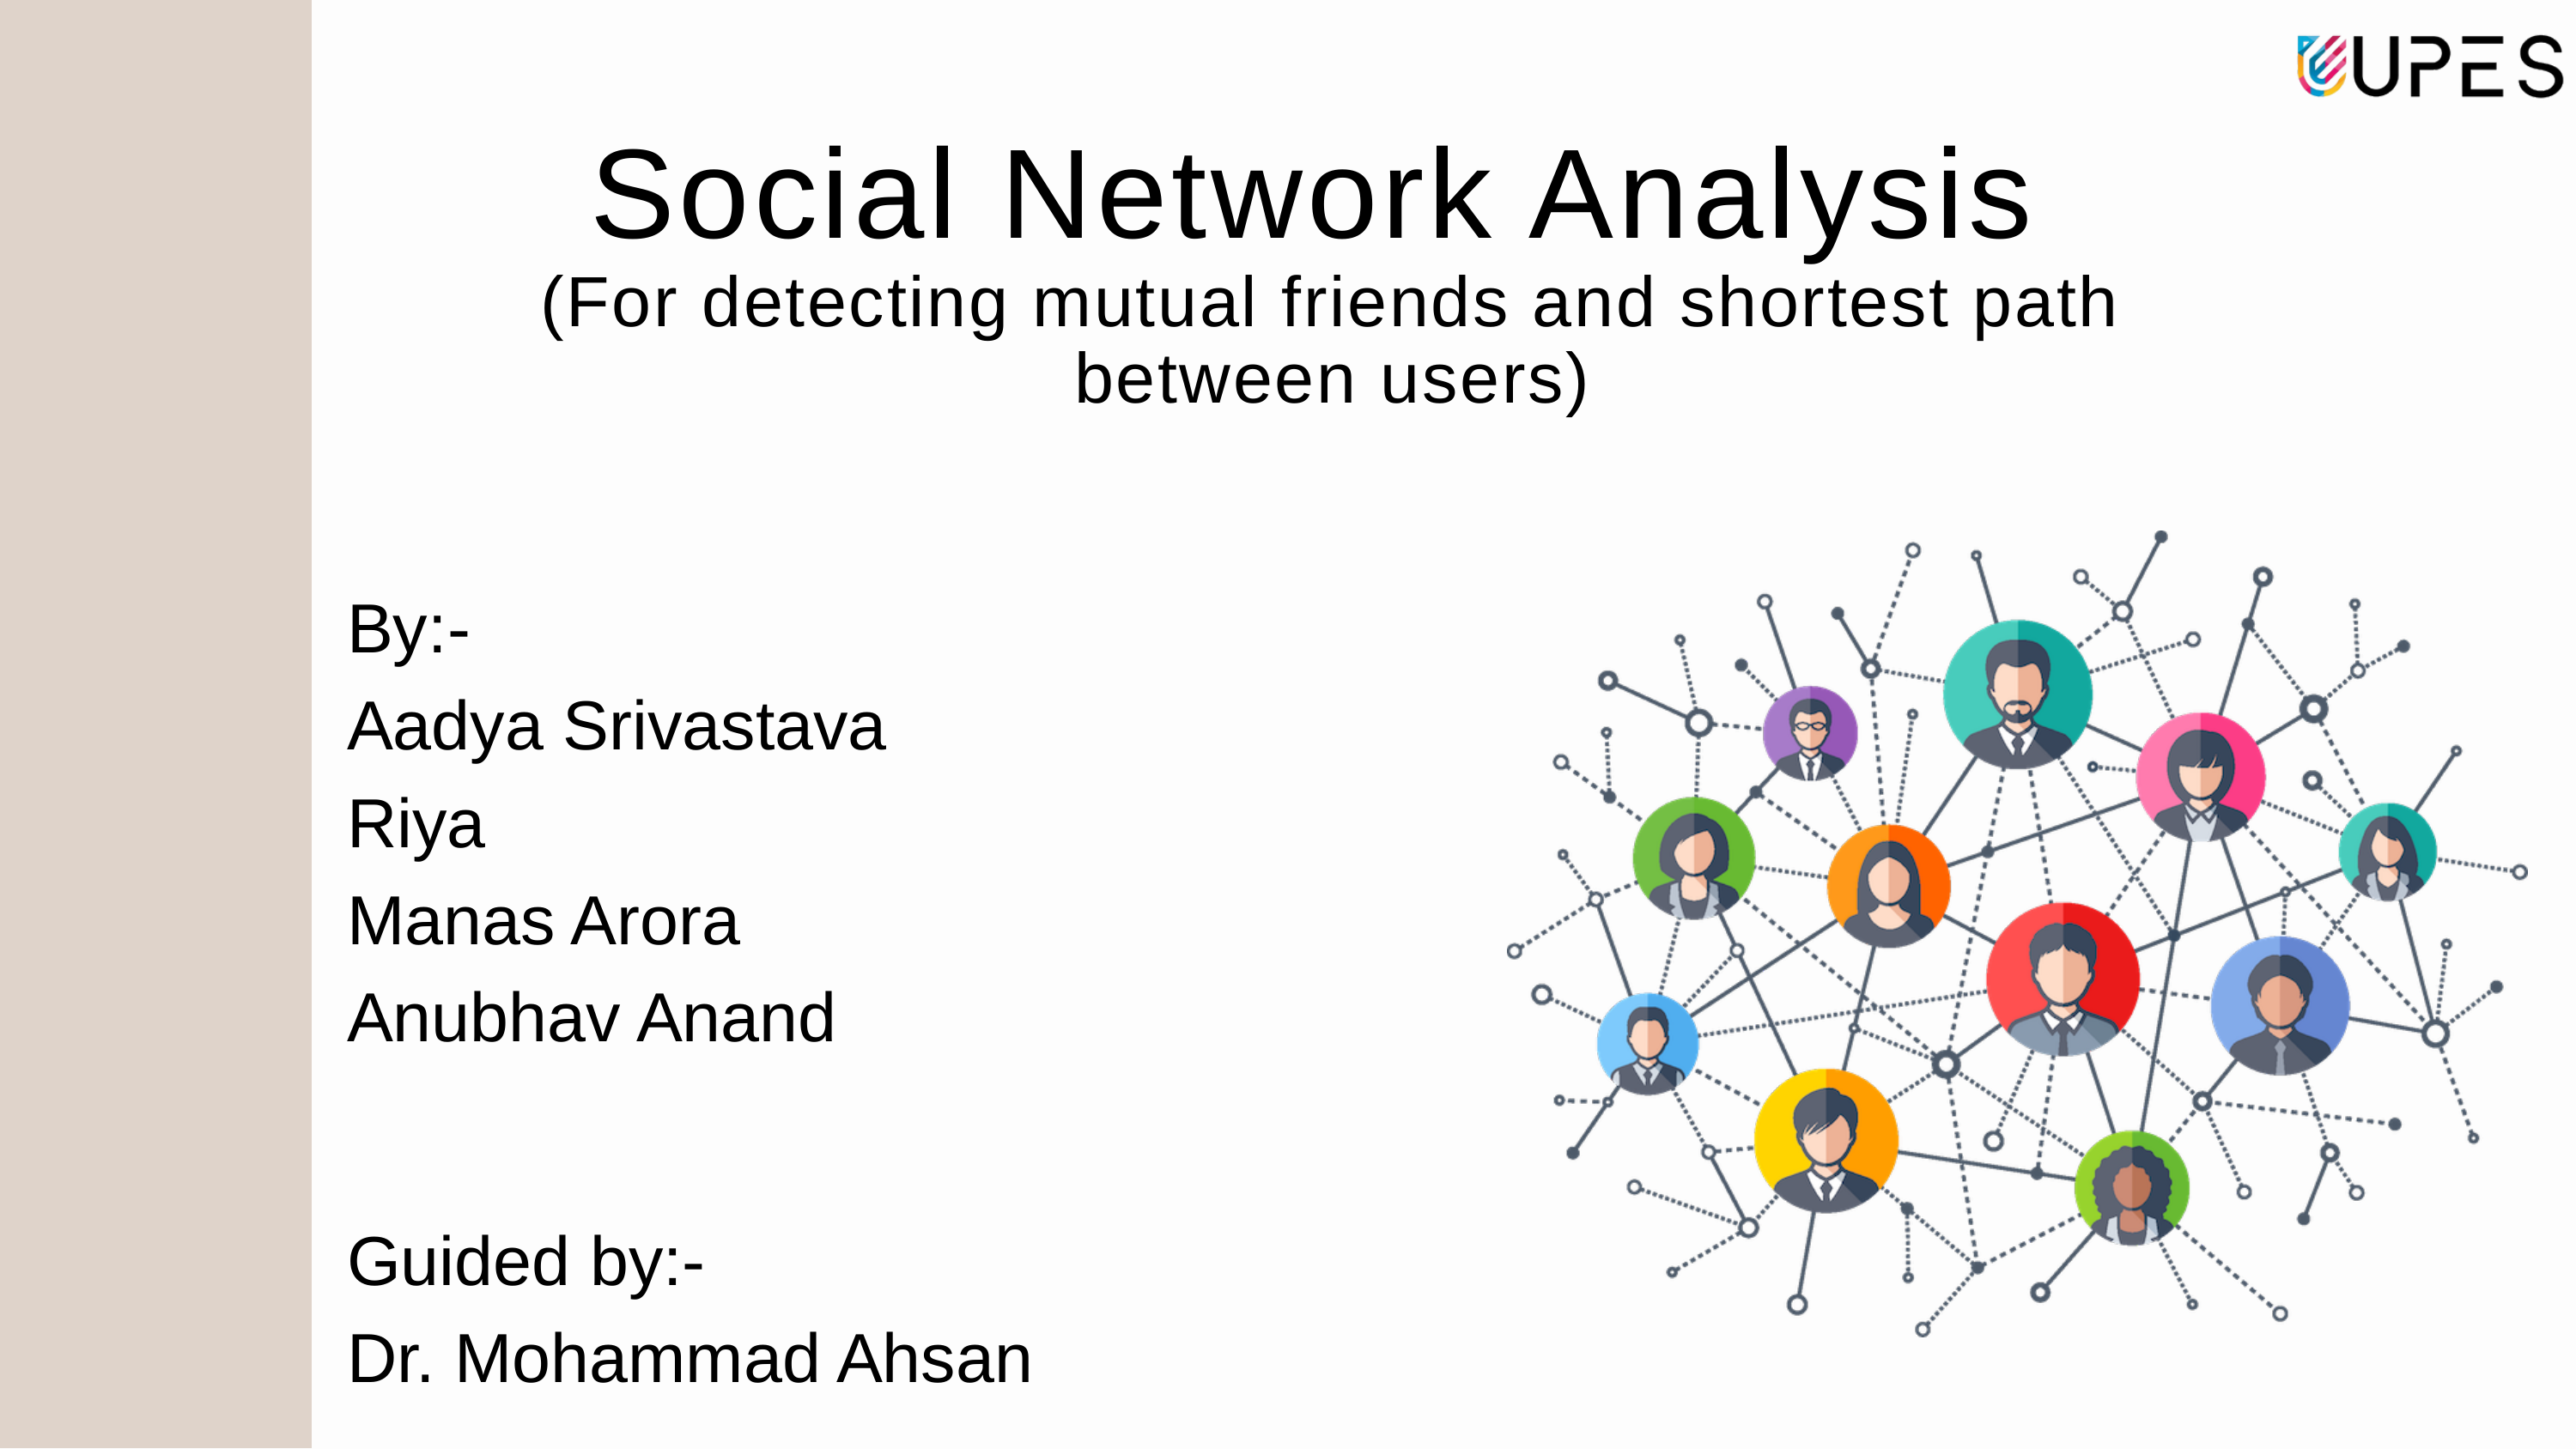

Social Network Analysis
(For detecting mutual friends and shortest path between users)

By:-
Aadya Srivastava
Riya
Manas Arora
Anubhav Anand
Guided by:-
Dr. Mohammad Ahsan